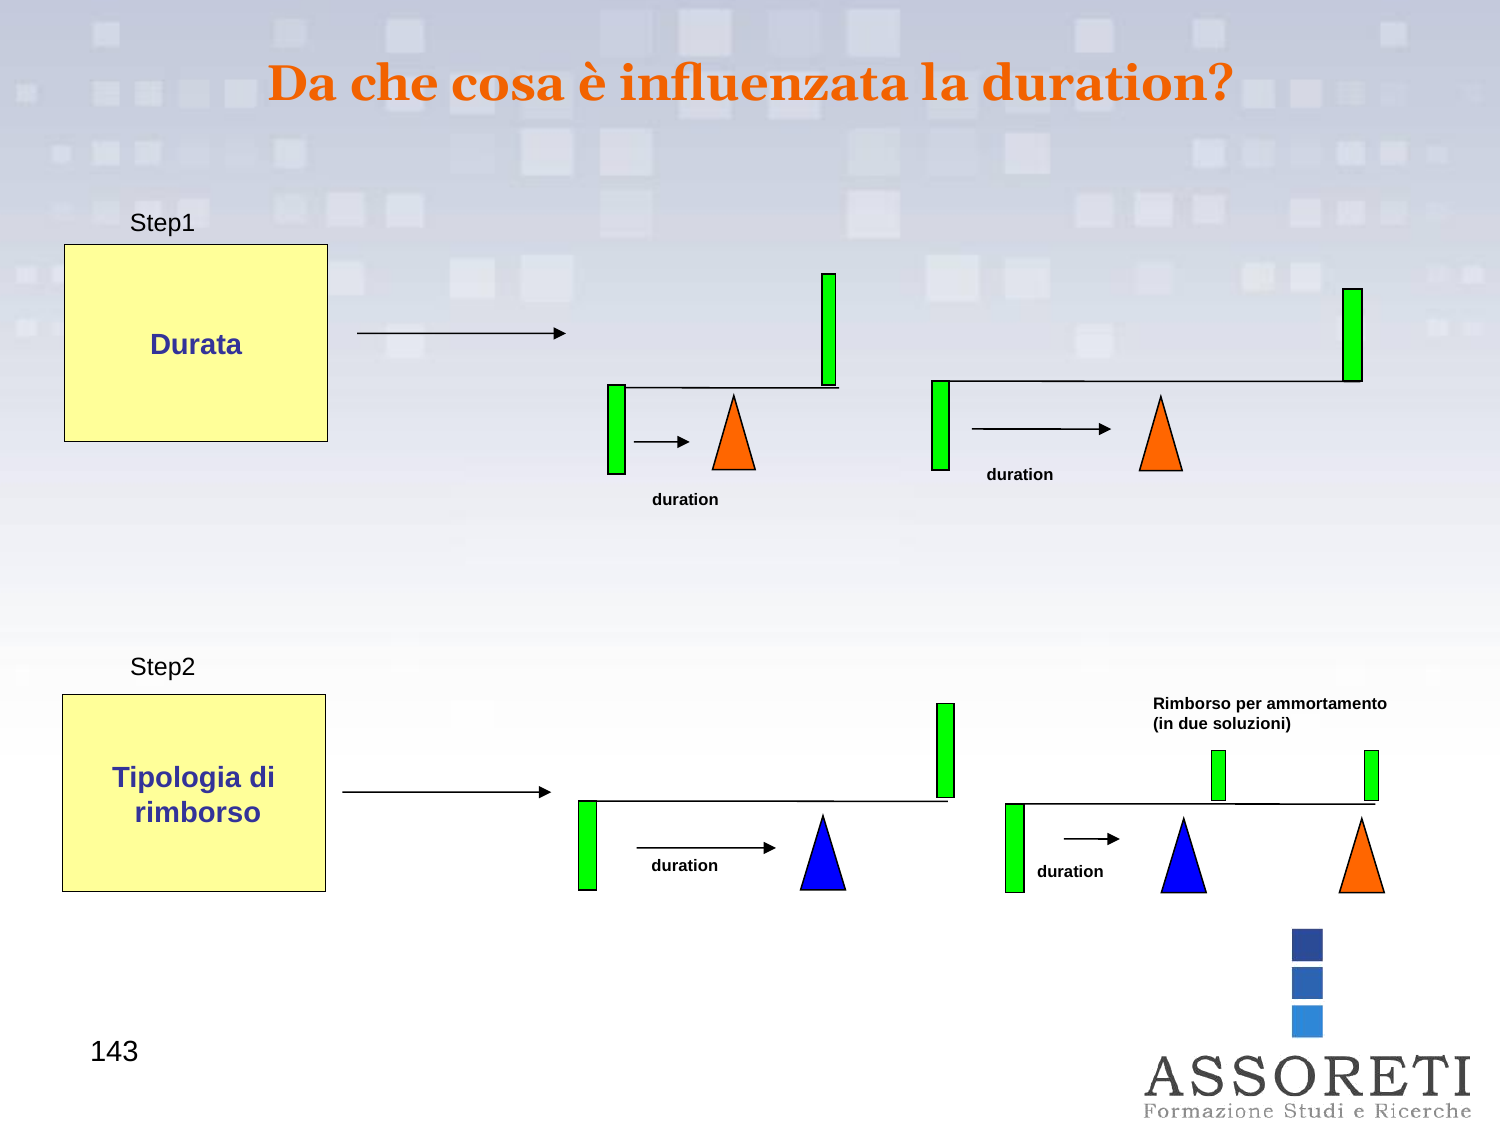

Da che cosa è influenzata la duration?
Step1
Durata

duration

duration
Step2
Rimborso per ammortamento
(in due soluzioni)
Tipologia di
 rimborso

duration

duration

143